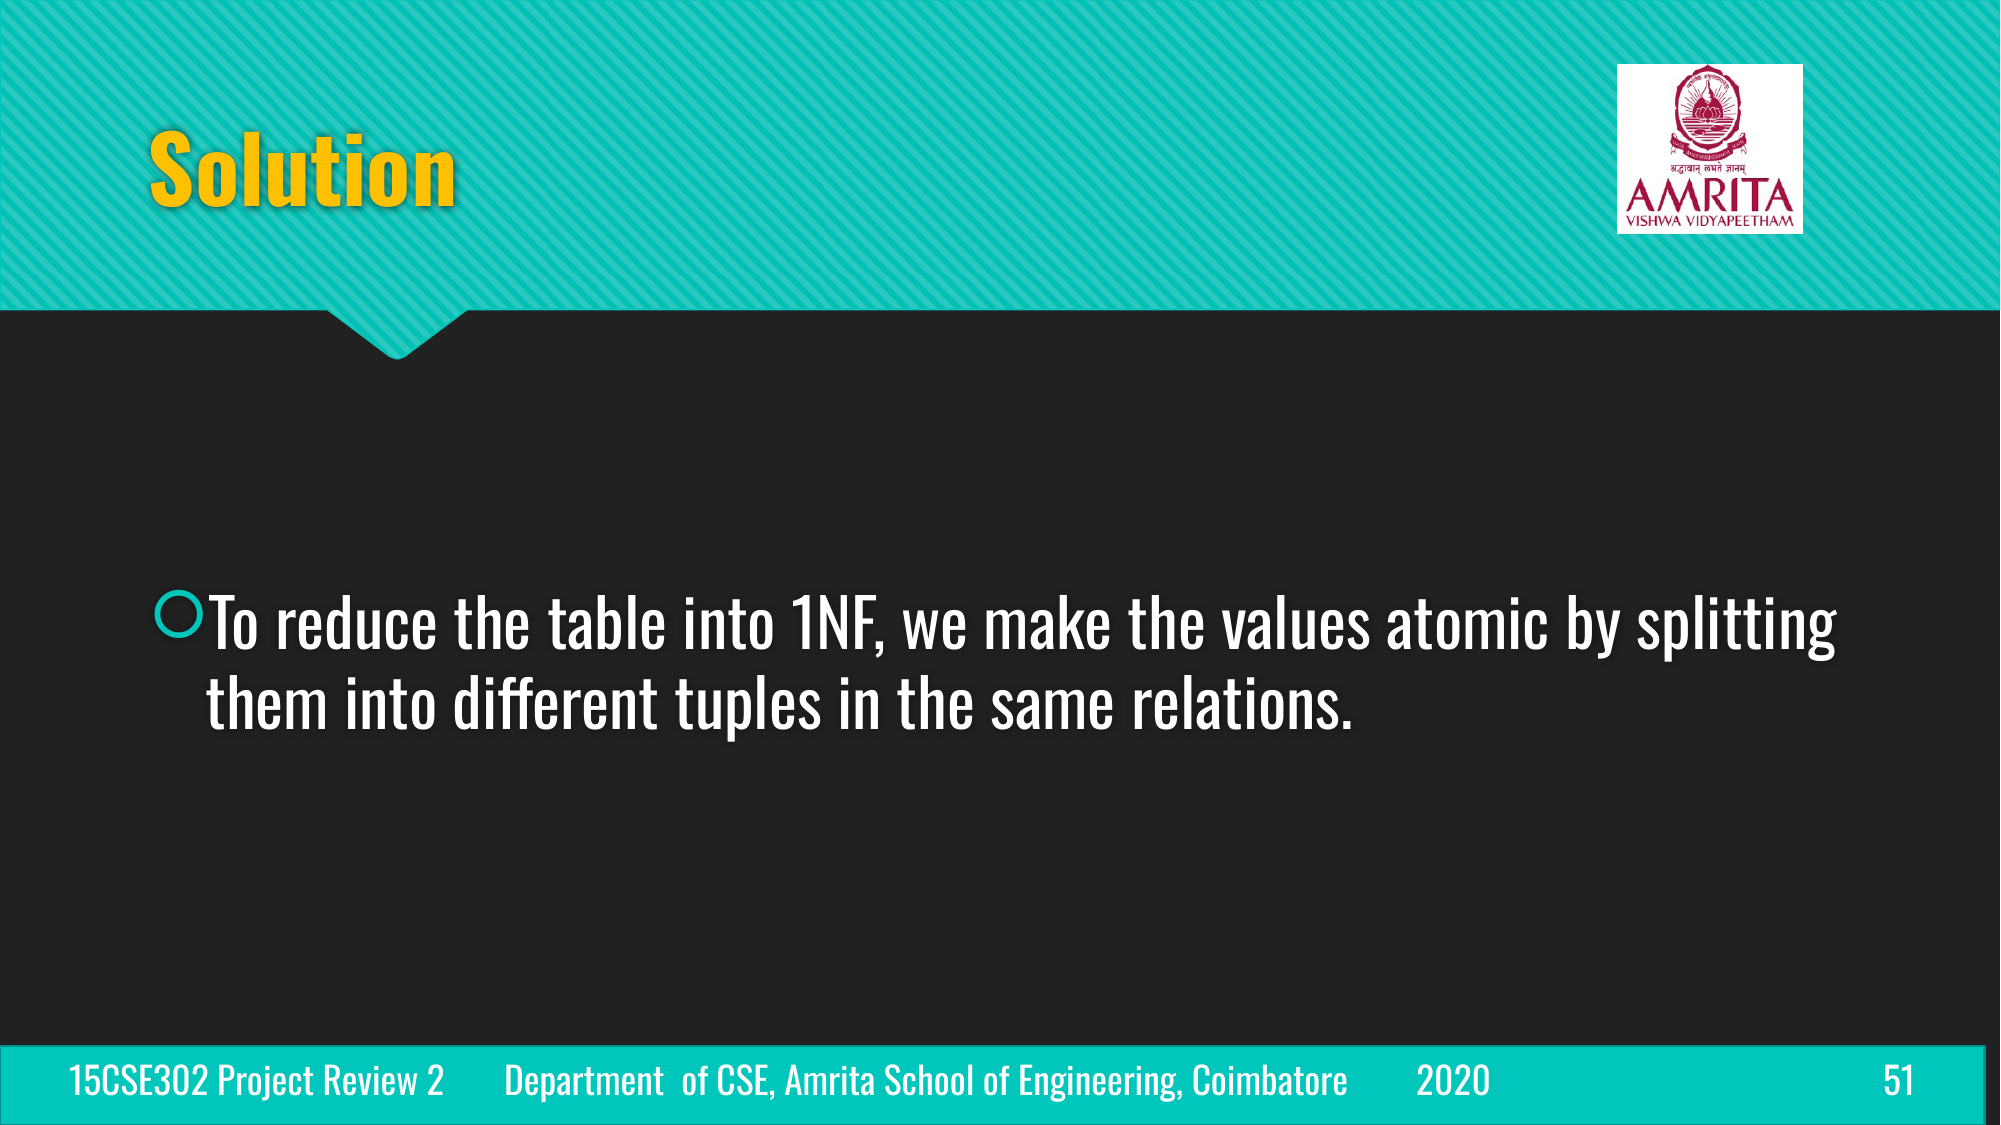

# Solution
To reduce the table into 1NF, we make the values atomic by splitting them into different tuples in the same relations.